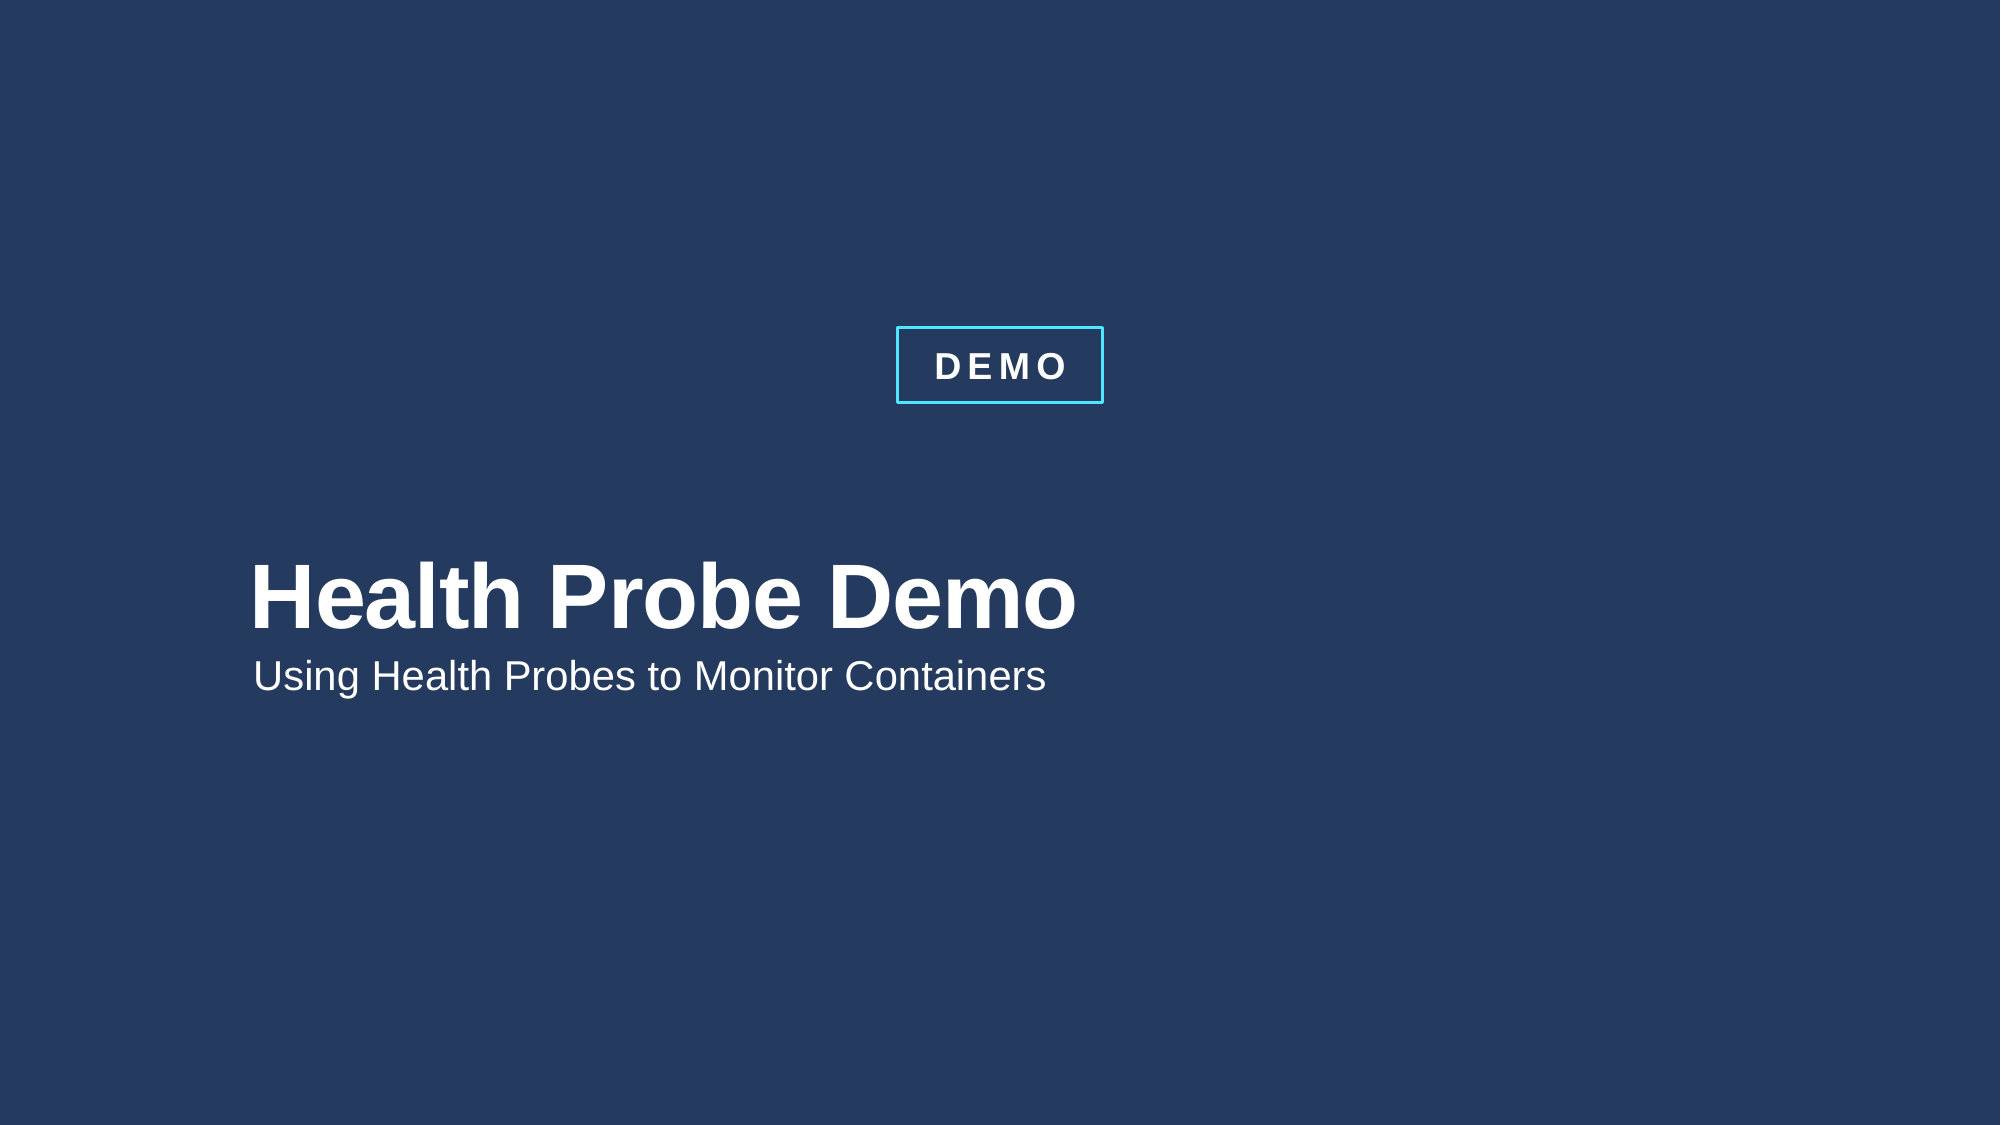

# Health Probe Demo
Using Health Probes to Monitor Containers